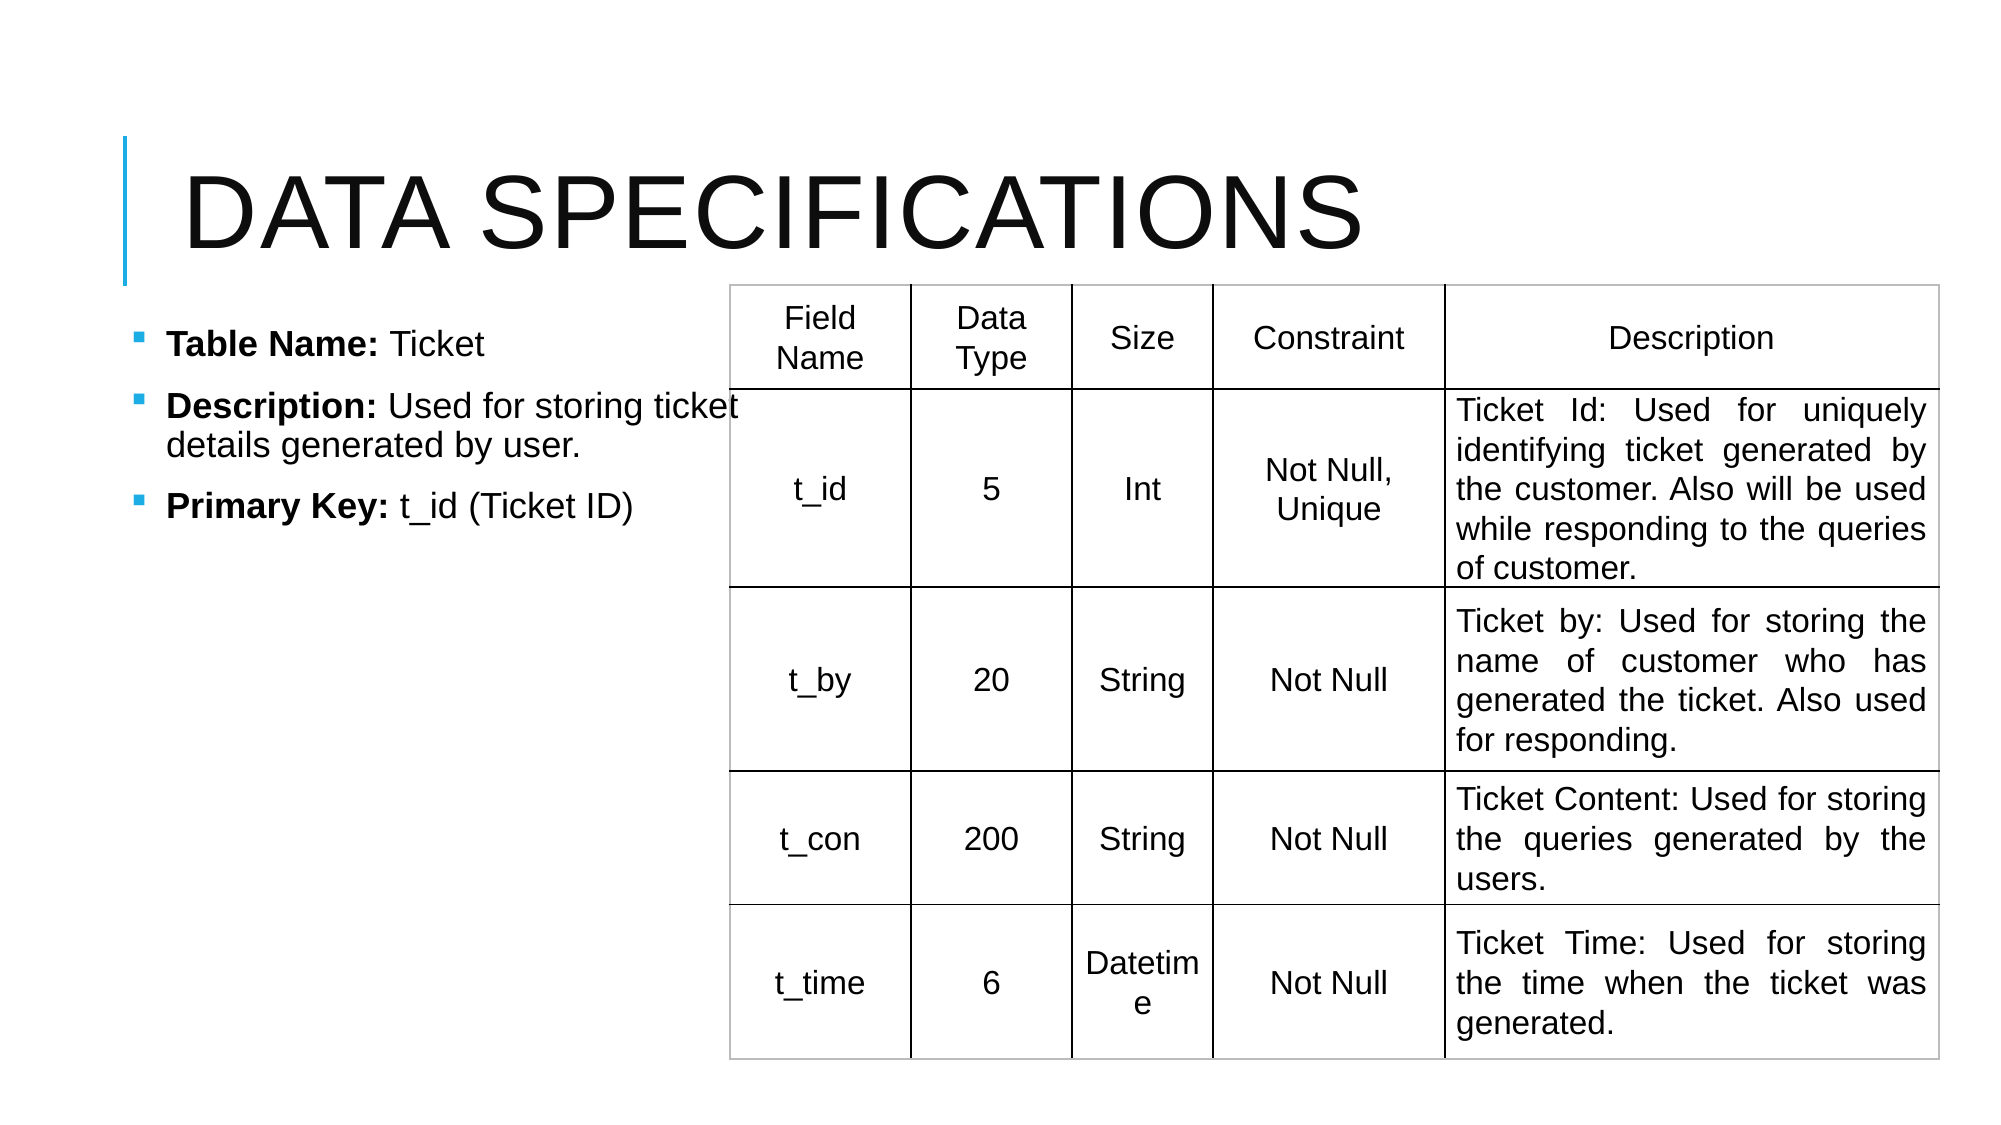

# Data Specifications
| Field Name | Data Type | Size | Constraint | Description |
| --- | --- | --- | --- | --- |
| t\_id | 5 | Int | Not Null, Unique | Ticket Id: Used for uniquely identifying ticket generated by the customer. Also will be used while responding to the queries of customer. |
| t\_by | 20 | String | Not Null | Ticket by: Used for storing the name of customer who has generated the ticket. Also used for responding. |
| t\_con | 200 | String | Not Null | Ticket Content: Used for storing the queries generated by the users. |
| t\_time | 6 | Datetime | Not Null | Ticket Time: Used for storing the time when the ticket was generated. |
Table Name: Ticket
Description: Used for storing ticket details generated by user.
Primary Key: t_id (Ticket ID)